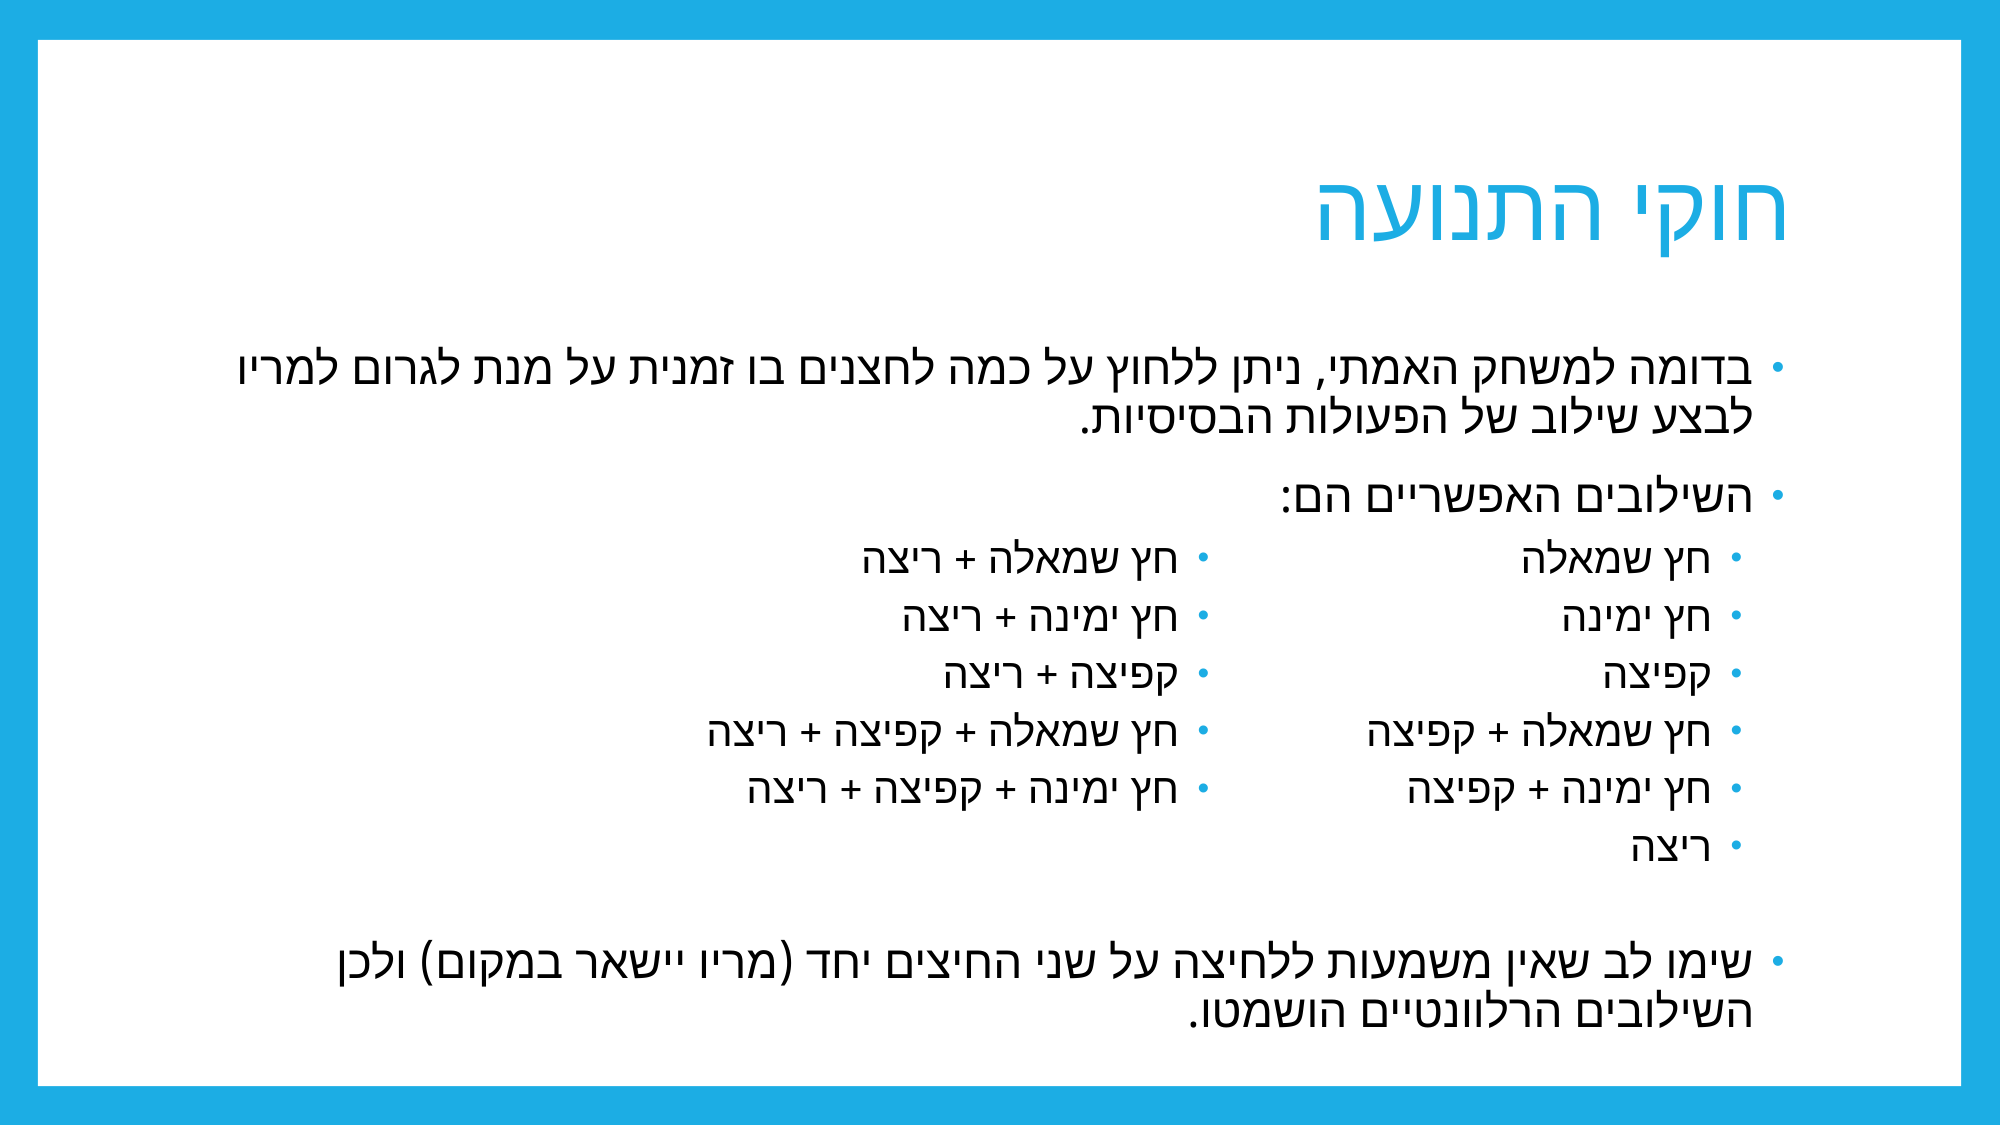

# חוקי התנועה
בדומה למשחק האמתי, ניתן ללחוץ על כמה לחצנים בו זמנית על מנת לגרום למריו לבצע שילוב של הפעולות הבסיסיות.
השילובים האפשריים הם:
חץ שמאלה + ריצה
חץ ימינה + ריצה
קפיצה + ריצה
חץ שמאלה + קפיצה + ריצה
חץ ימינה + קפיצה + ריצה
חץ שמאלה
חץ ימינה
קפיצה
חץ שמאלה + קפיצה
חץ ימינה + קפיצה
ריצה
שימו לב שאין משמעות ללחיצה על שני החיצים יחד (מריו יישאר במקום) ולכן השילובים הרלוונטיים הושמטו.